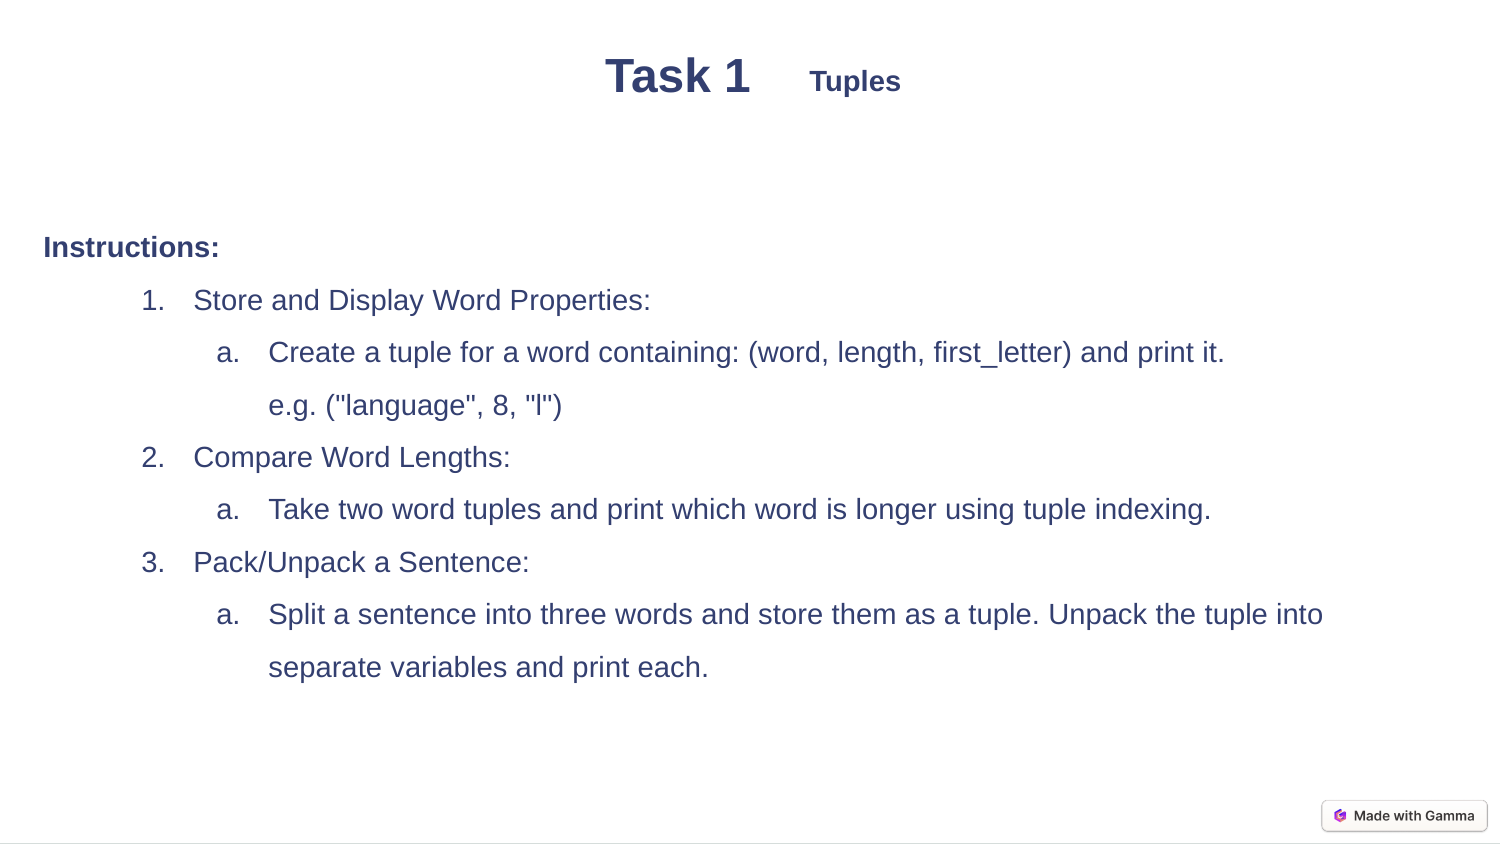

Tuples
Task 1
Instructions:
Store and Display Word Properties:
Create a tuple for a word containing: (word, length, first_letter) and print it.
e.g. ("language", 8, "l")
Compare Word Lengths:
Take two word tuples and print which word is longer using tuple indexing.
Pack/Unpack a Sentence:
Split a sentence into three words and store them as a tuple. Unpack the tuple into separate variables and print each.